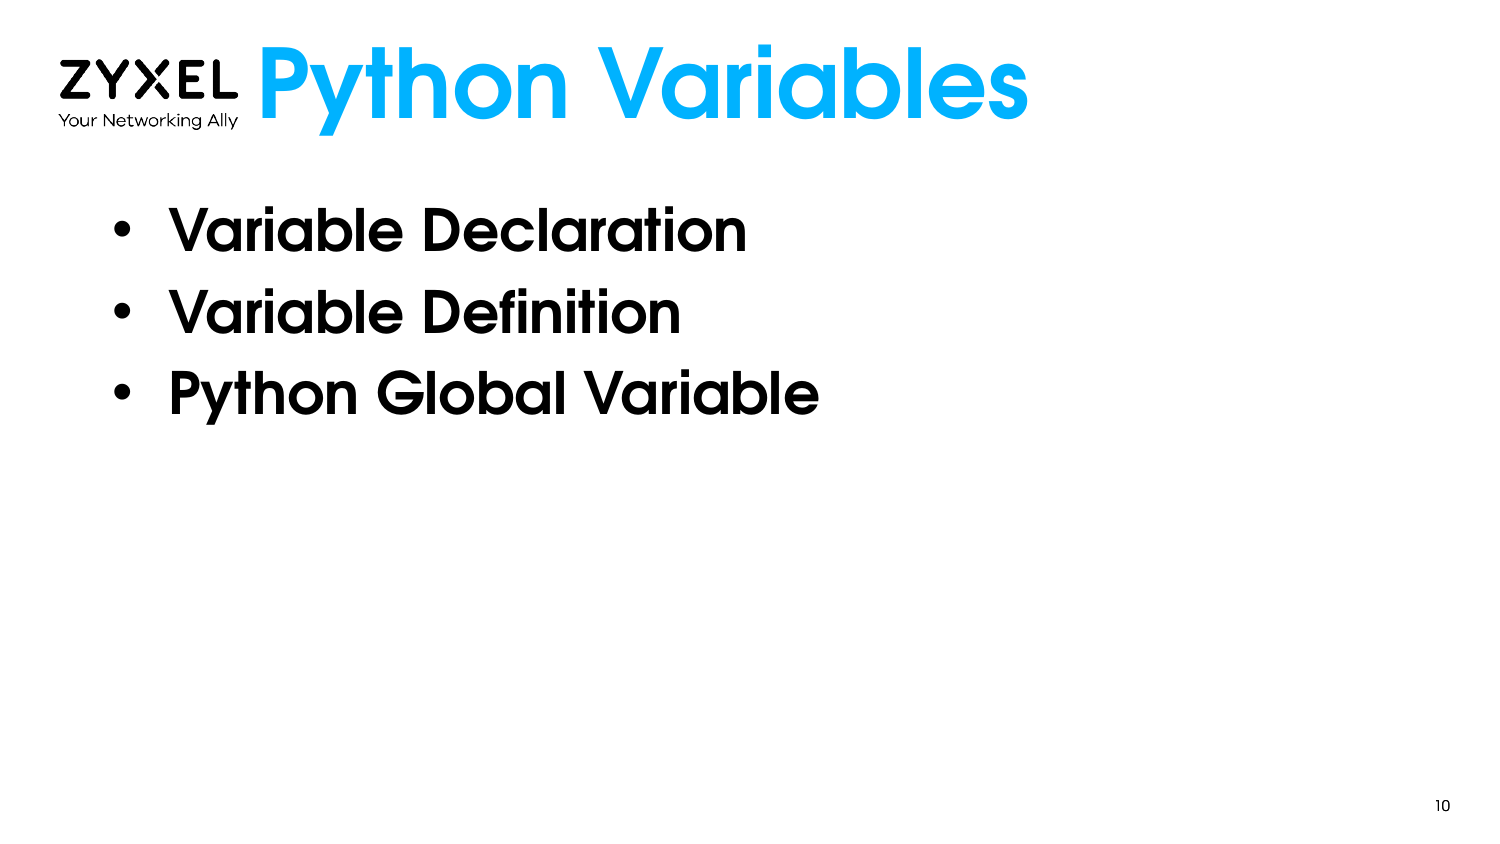

# Python Variables
Variable Declaration
Variable Definition
Python Global Variable